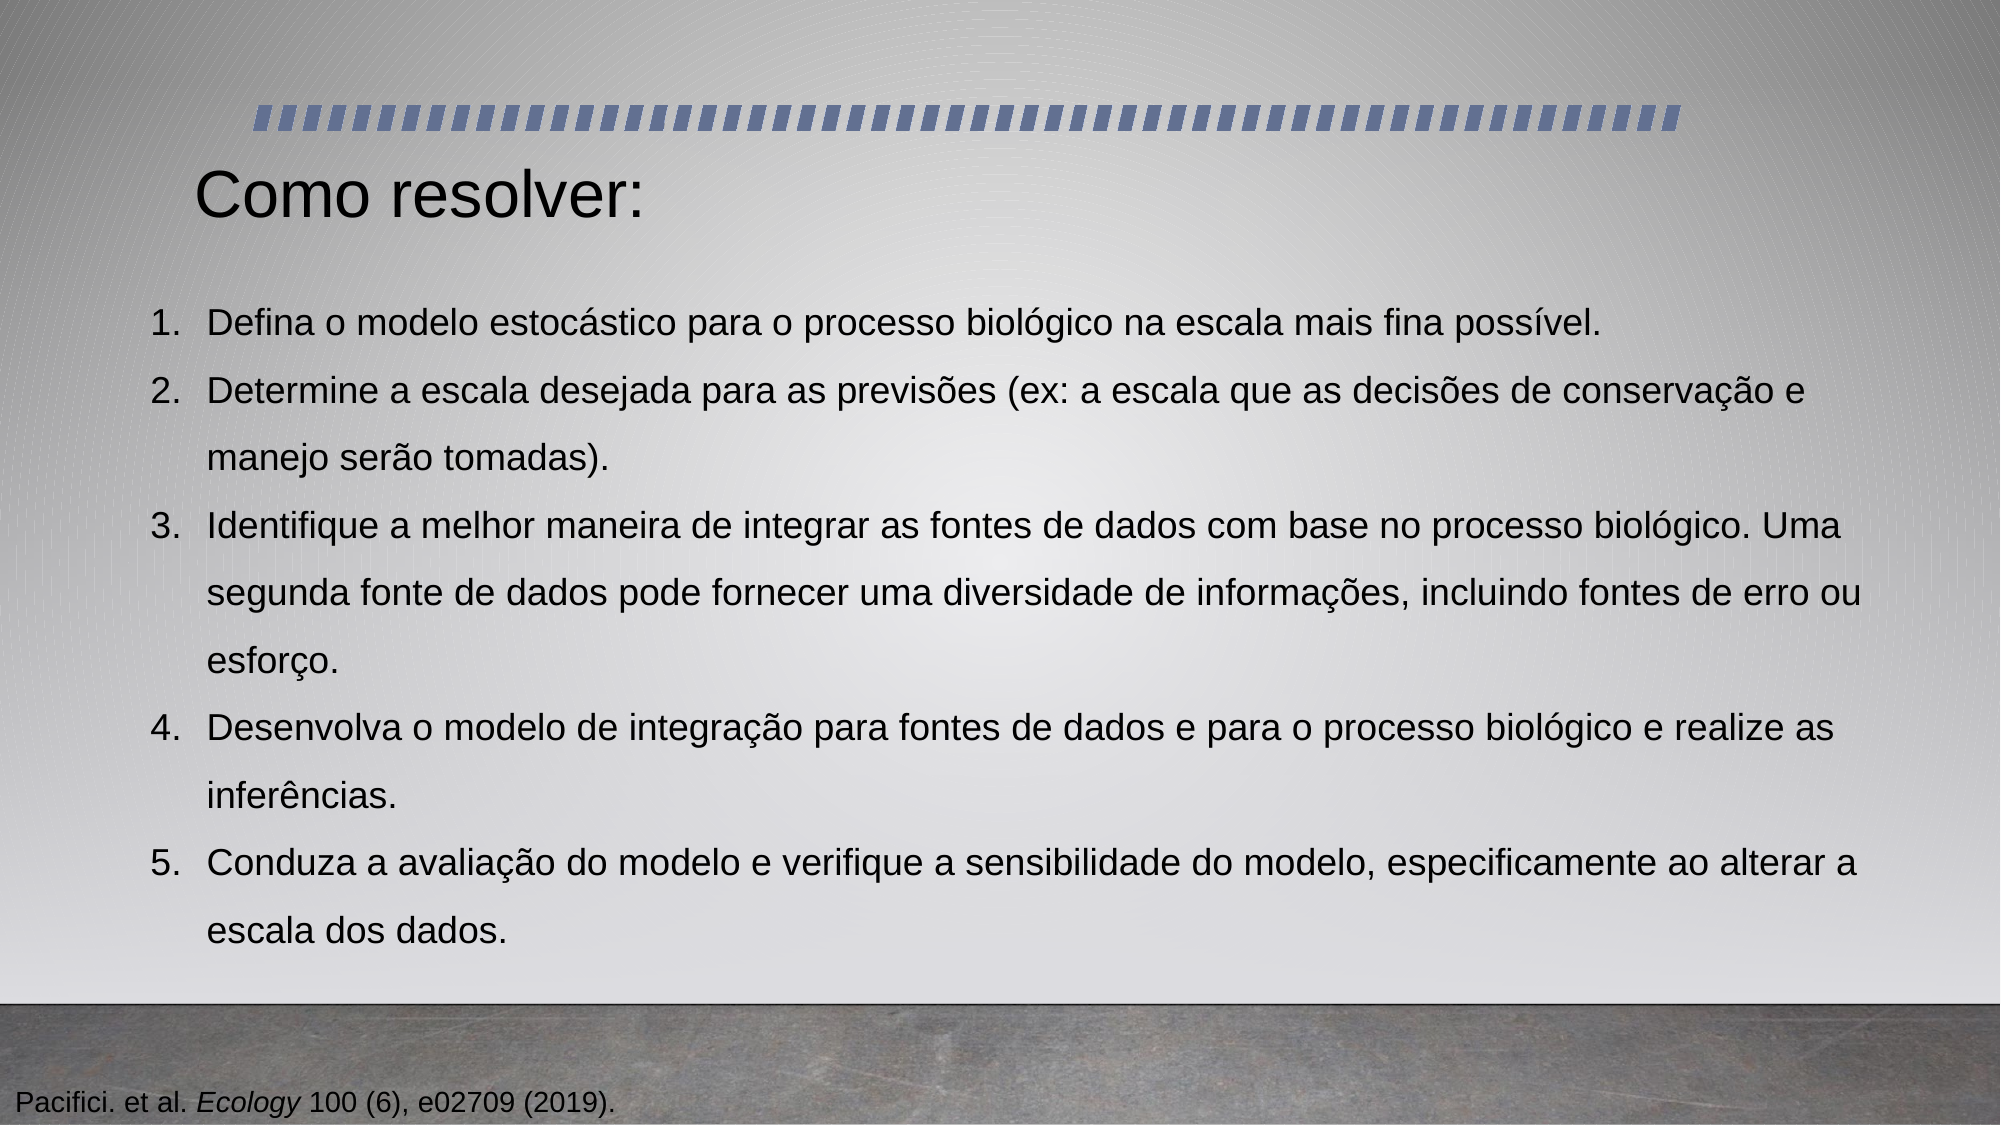

# Como resolver:
Defina o modelo estocástico para o processo biológico na escala mais fina possível.
Determine a escala desejada para as previsões (ex: a escala que as decisões de conservação e manejo serão tomadas).
Identifique a melhor maneira de integrar as fontes de dados com base no processo biológico. Uma segunda fonte de dados pode fornecer uma diversidade de informações, incluindo fontes de erro ou esforço.
Desenvolva o modelo de integração para fontes de dados e para o processo biológico e realize as inferências.
Conduza a avaliação do modelo e verifique a sensibilidade do modelo, especificamente ao alterar a escala dos dados.
Pacifici. et al. Ecology 100 (6), e02709 (2019).